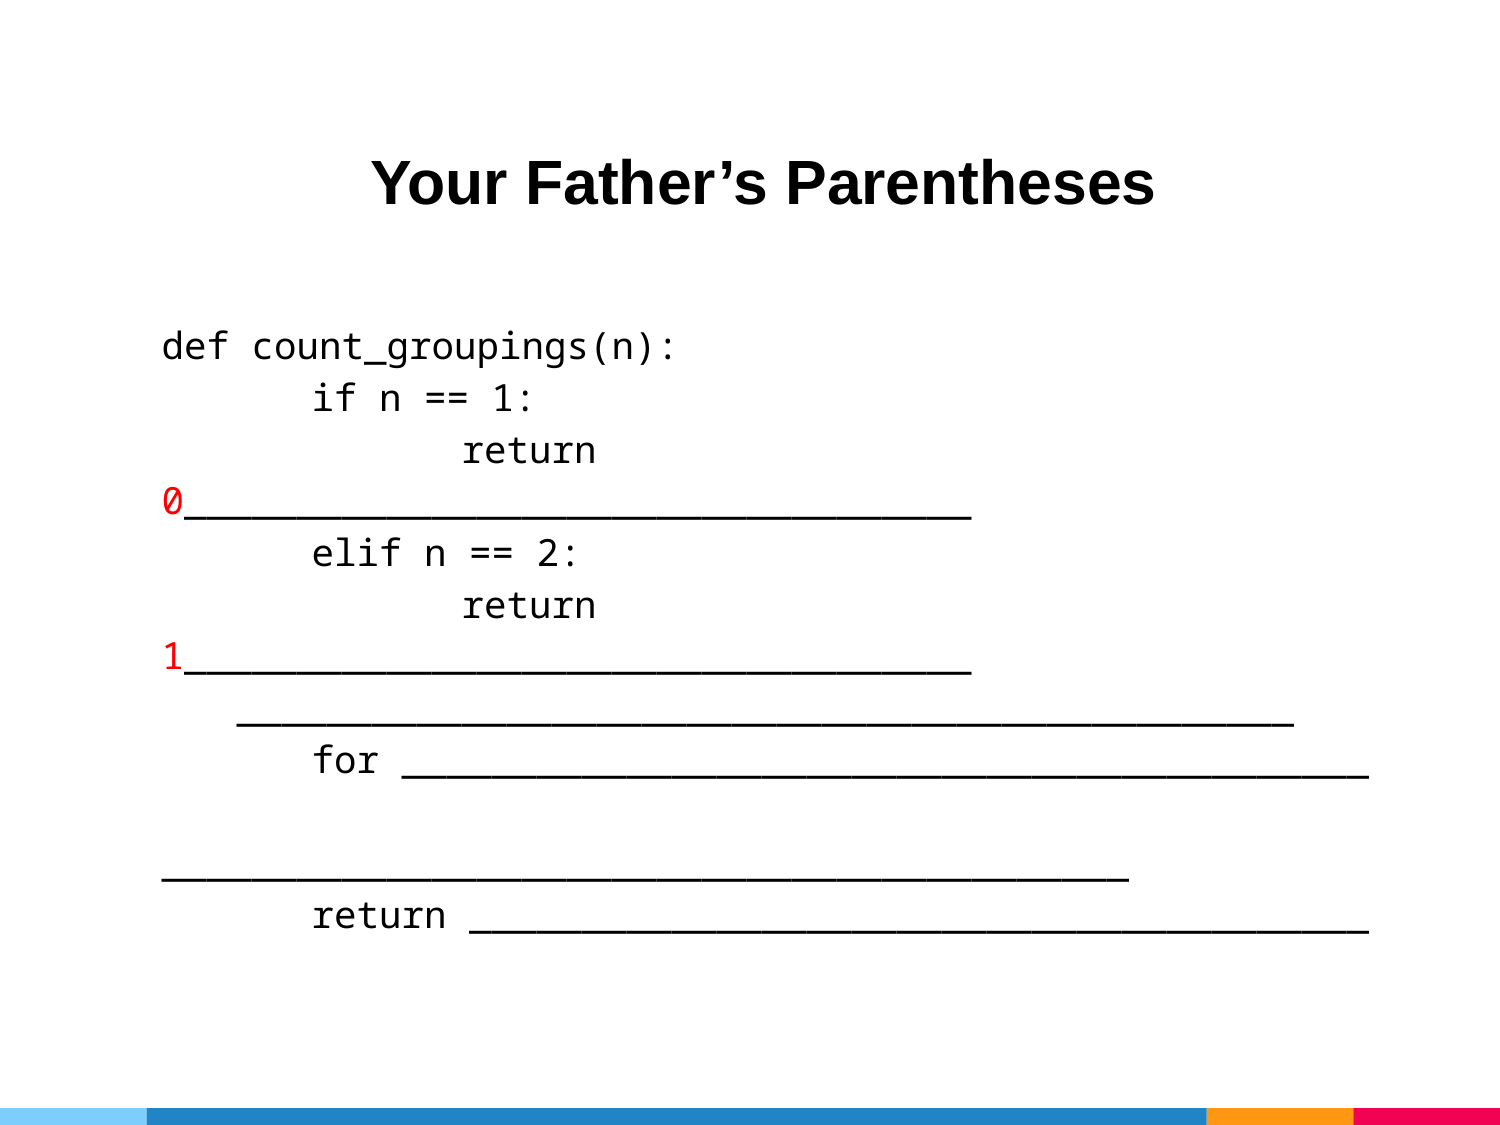

# Your Father’s Parentheses
def count_groupings(n):
	if n == 1:
		return 0___________________________________
	elif n == 2:
		return 1___________________________________
_______________________________________________
	for ___________________________________________
		___________________________________________
	return ________________________________________